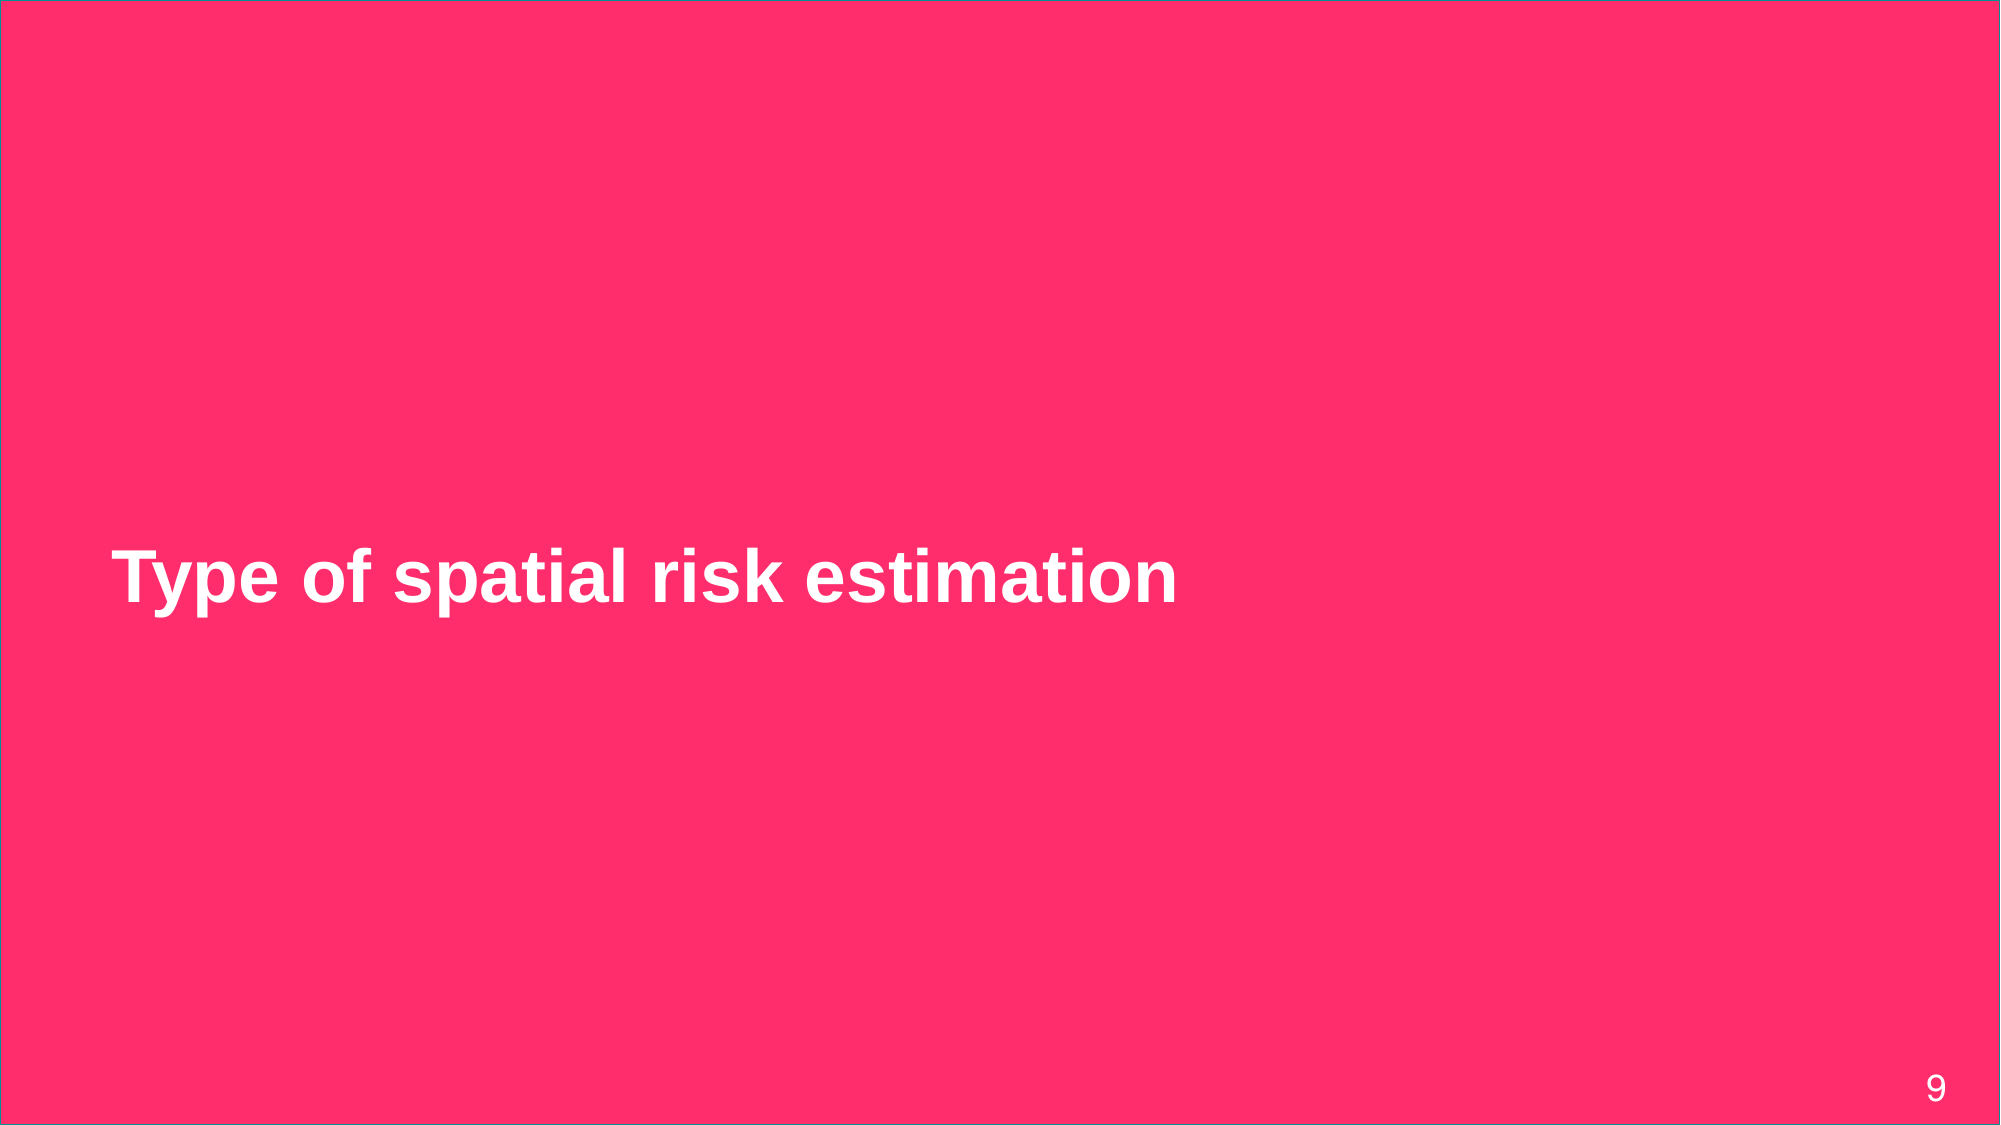

# Type of spatial risk estimation
9